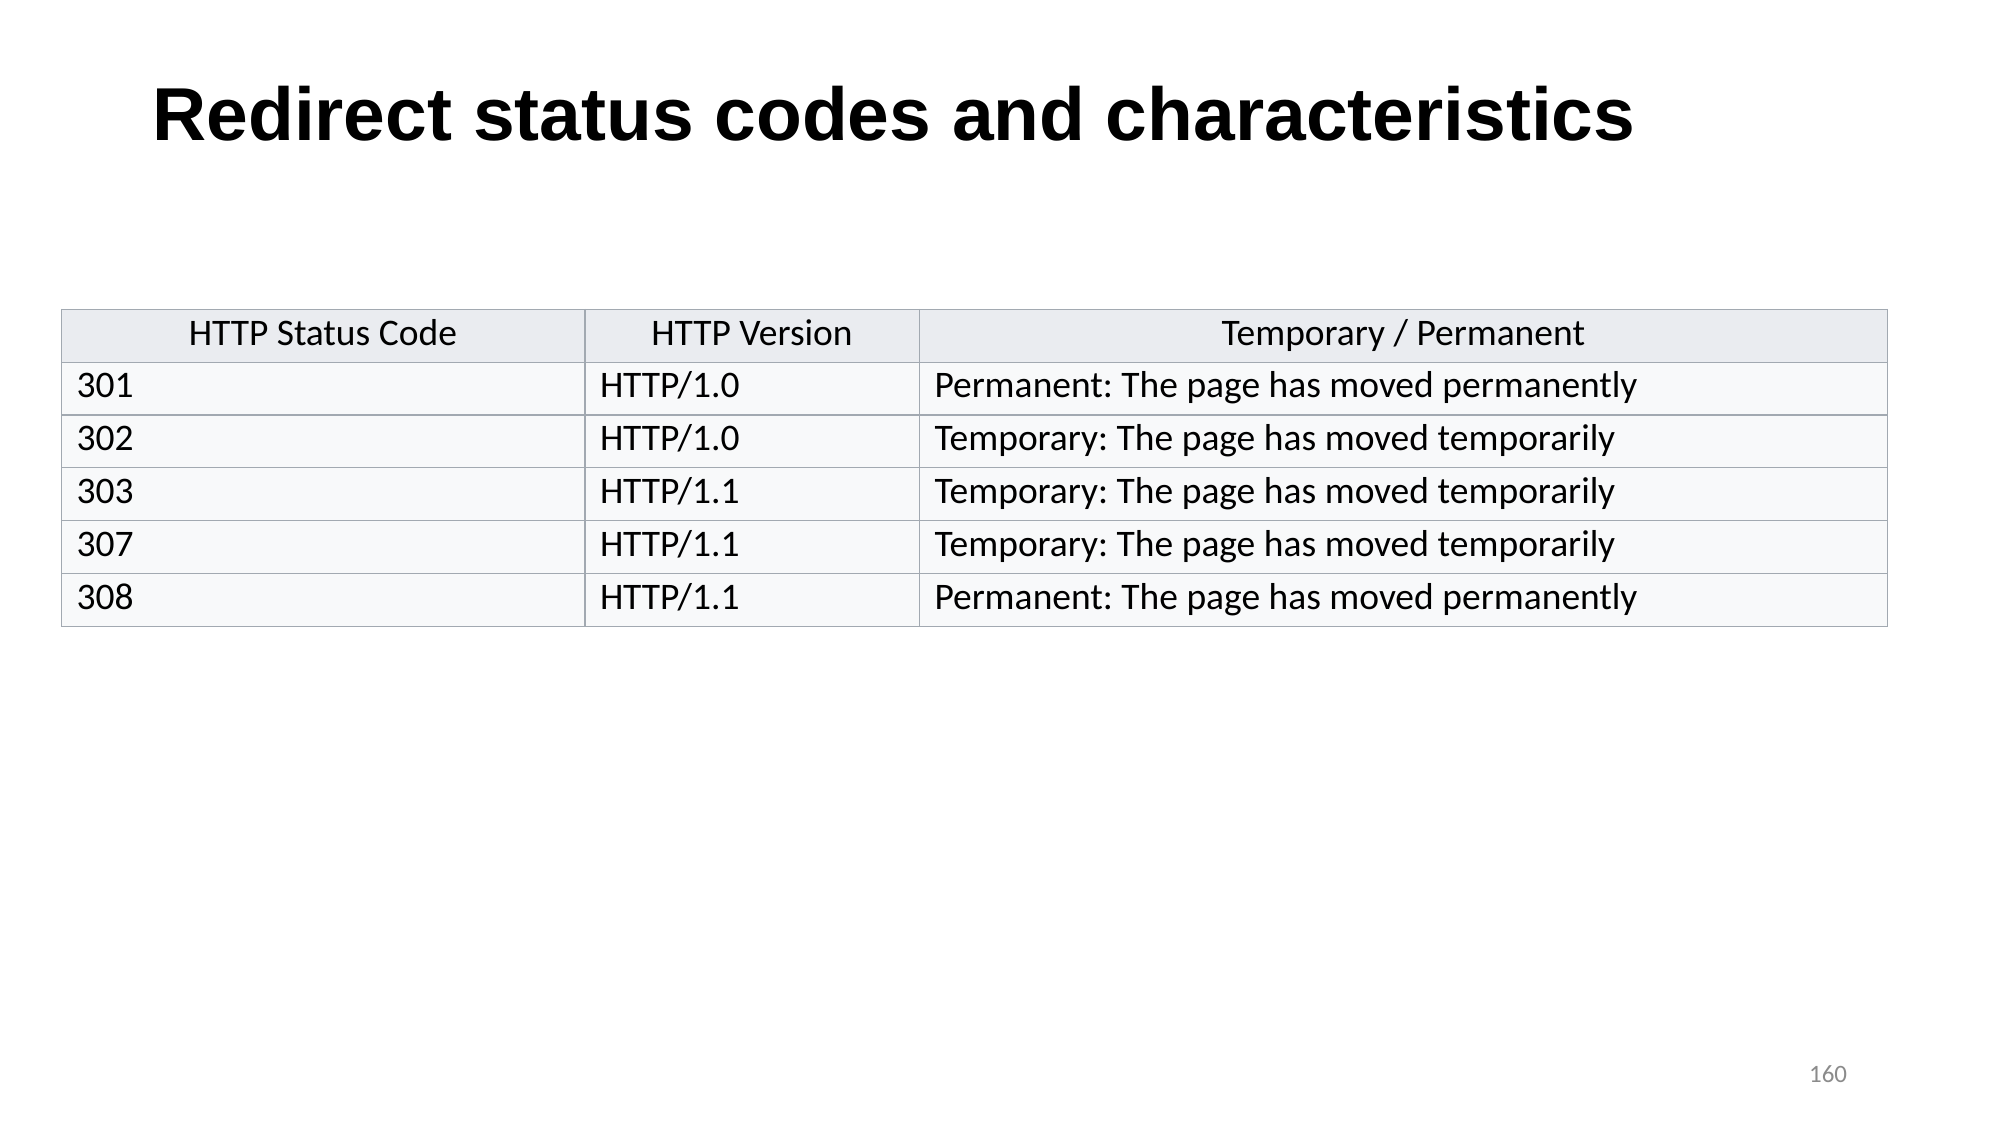

# Redirect status codes and characteristics
| HTTP Status Code | HTTP Version | Temporary / Permanent |
| --- | --- | --- |
| 301 | HTTP/1.0 | Permanent: The page has moved permanently |
| 302 | HTTP/1.0 | Temporary: The page has moved temporarily |
| 303 | HTTP/1.1 | Temporary: The page has moved temporarily |
| 307 | HTTP/1.1 | Temporary: The page has moved temporarily |
| 308 | HTTP/1.1 | Permanent: The page has moved permanently |
160